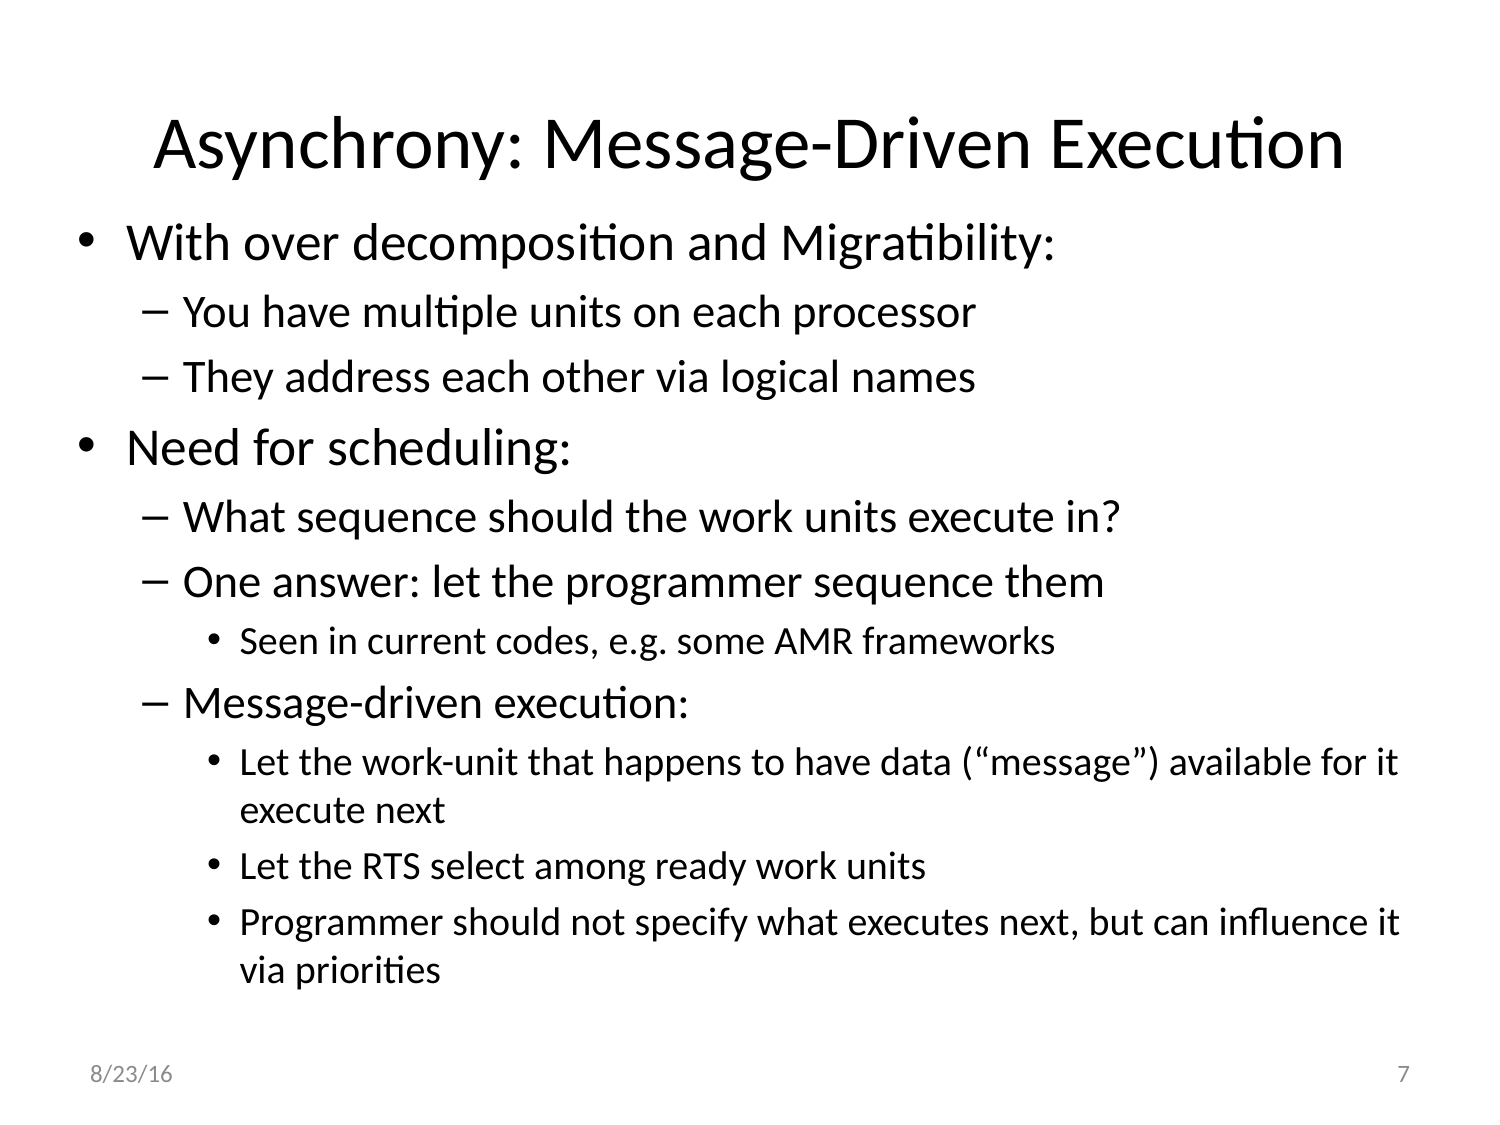

# Asynchrony: Message-Driven Execution
With over decomposition and Migratibility:
You have multiple units on each processor
They address each other via logical names
Need for scheduling:
What sequence should the work units execute in?
One answer: let the programmer sequence them
Seen in current codes, e.g. some AMR frameworks
Message-driven execution:
Let the work-unit that happens to have data (“message”) available for it execute next
Let the RTS select among ready work units
Programmer should not specify what executes next, but can influence it via priorities

8/23/16
7